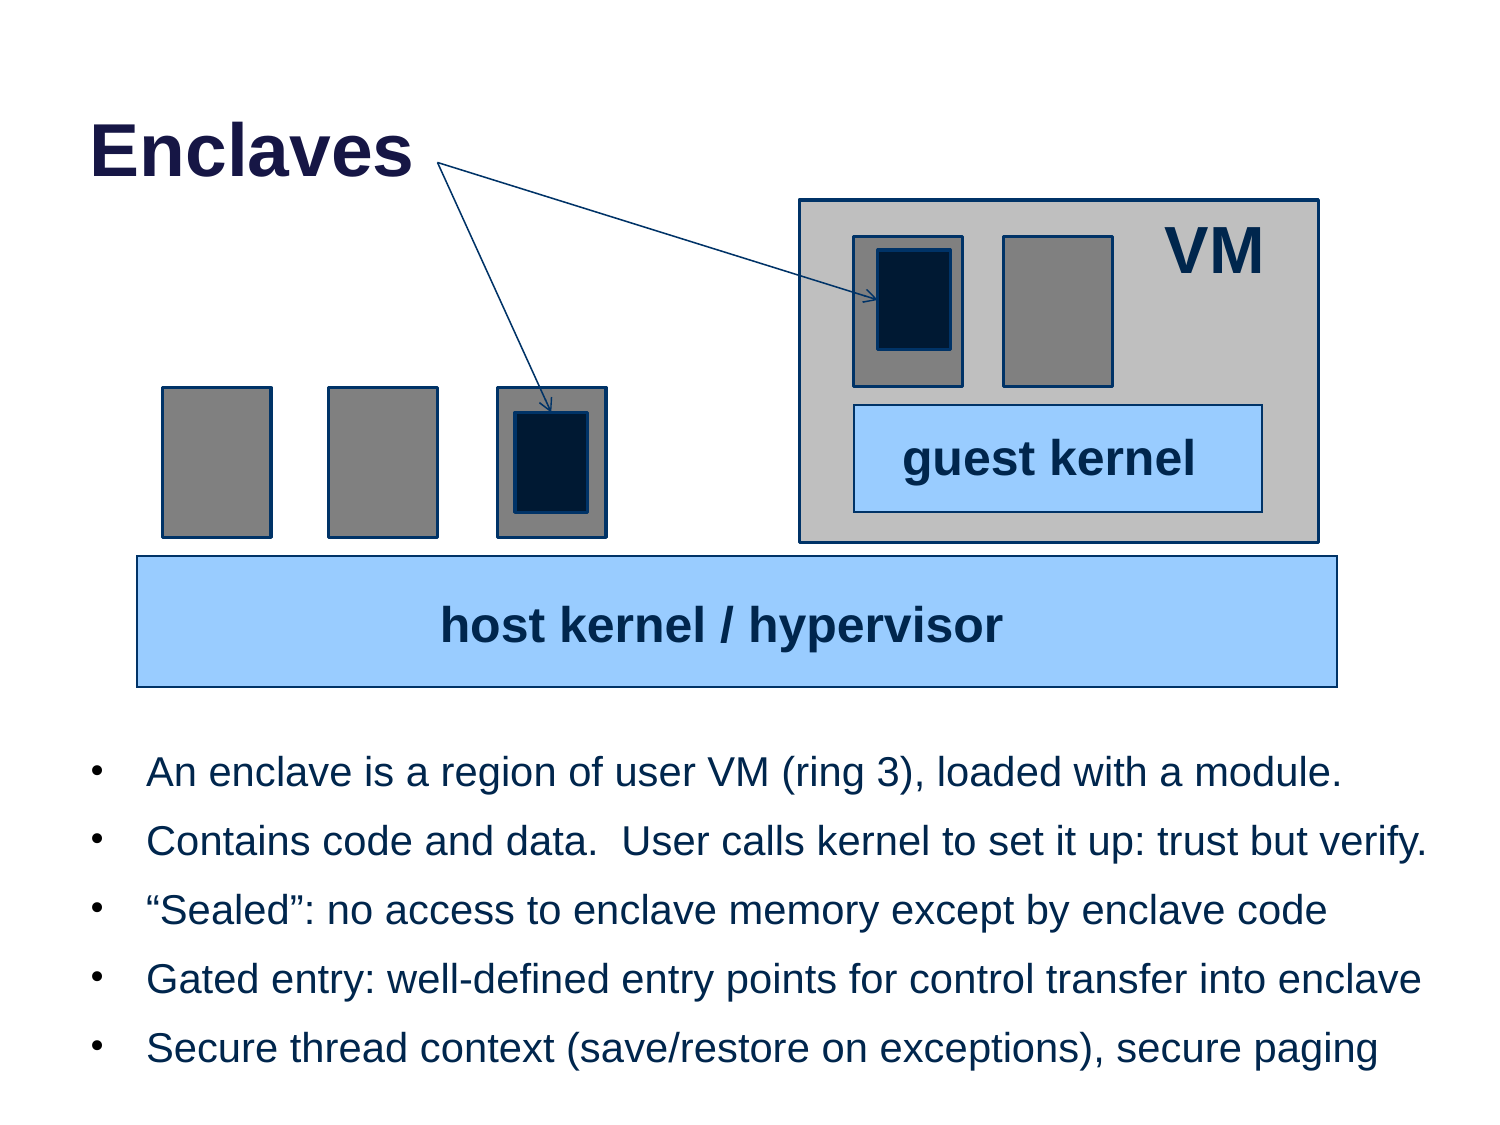

# Enclaves

VM

guest kernel

host kernel / hypervisor
An enclave is a region of user VM (ring 3), loaded with a module.
Contains code and data.  User calls kernel to set it up: trust but verify.
“Sealed”: no access to enclave memory except by enclave code
Gated entry: well-defined entry points for control transfer into enclave
Secure thread context (save/restore on exceptions), secure paging